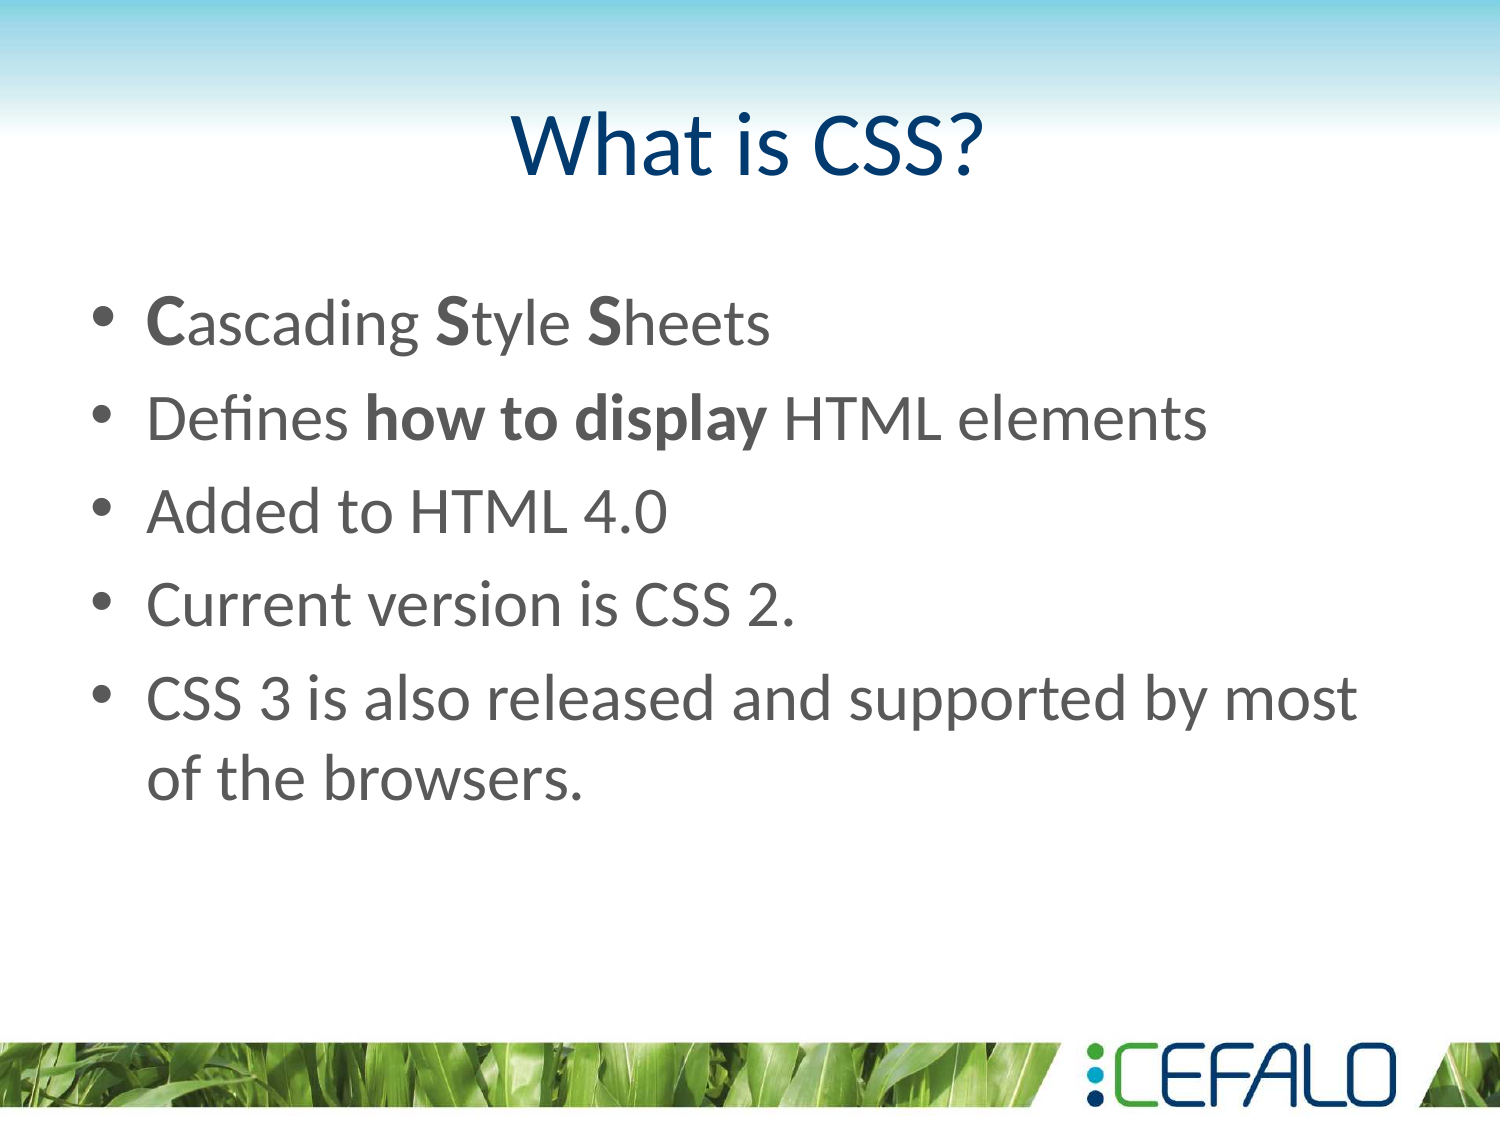

# What is CSS?
Cascading Style Sheets
Defines how to display HTML elements
Added to HTML 4.0
Current version is CSS 2.
CSS 3 is also released and supported by most of the browsers.